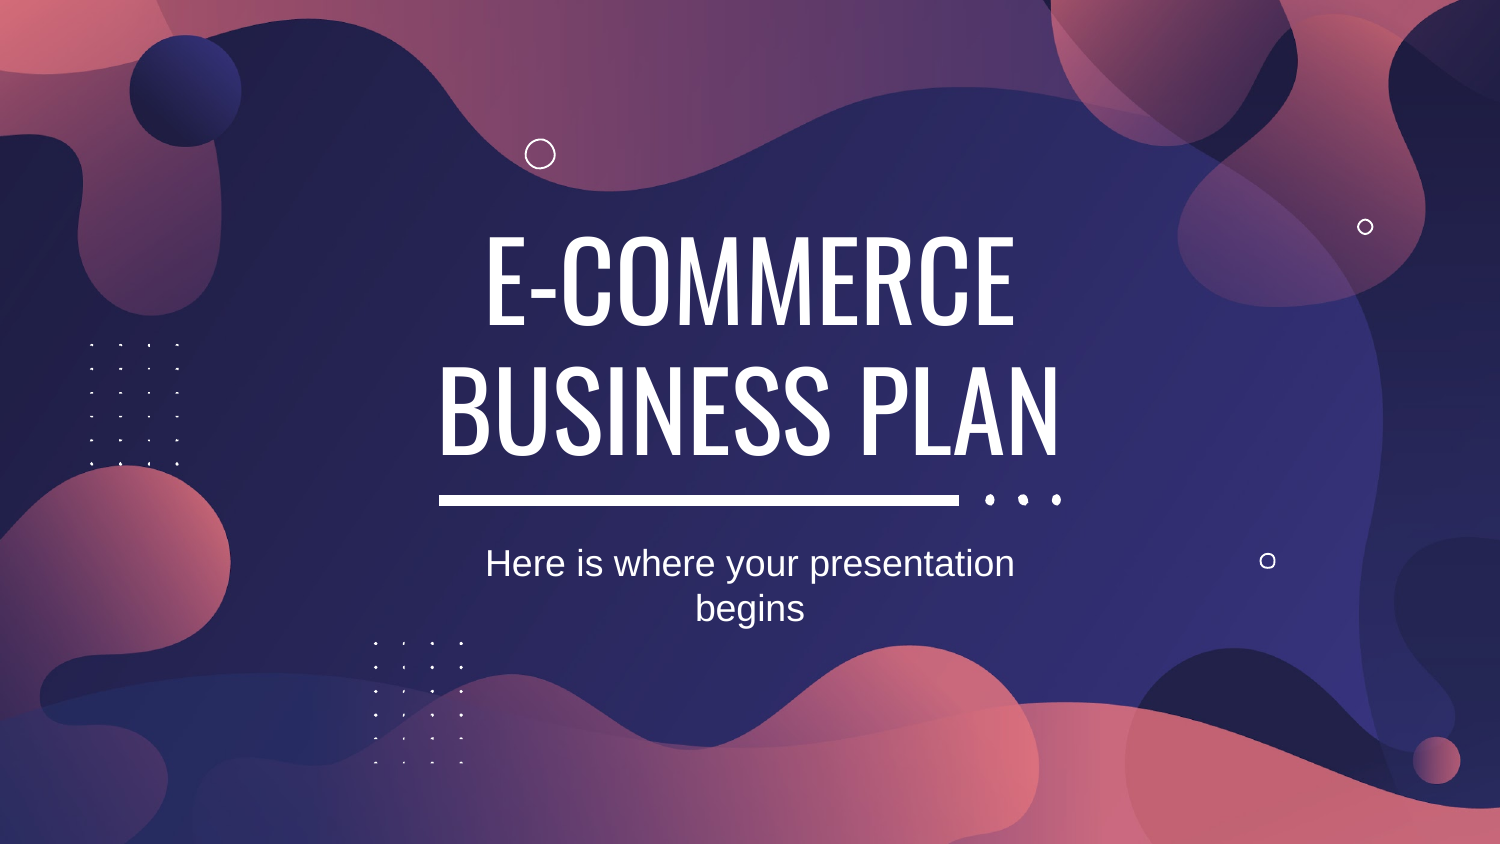

# E-COMMERCE BUSINESS PLAN

Here is where your presentation begins